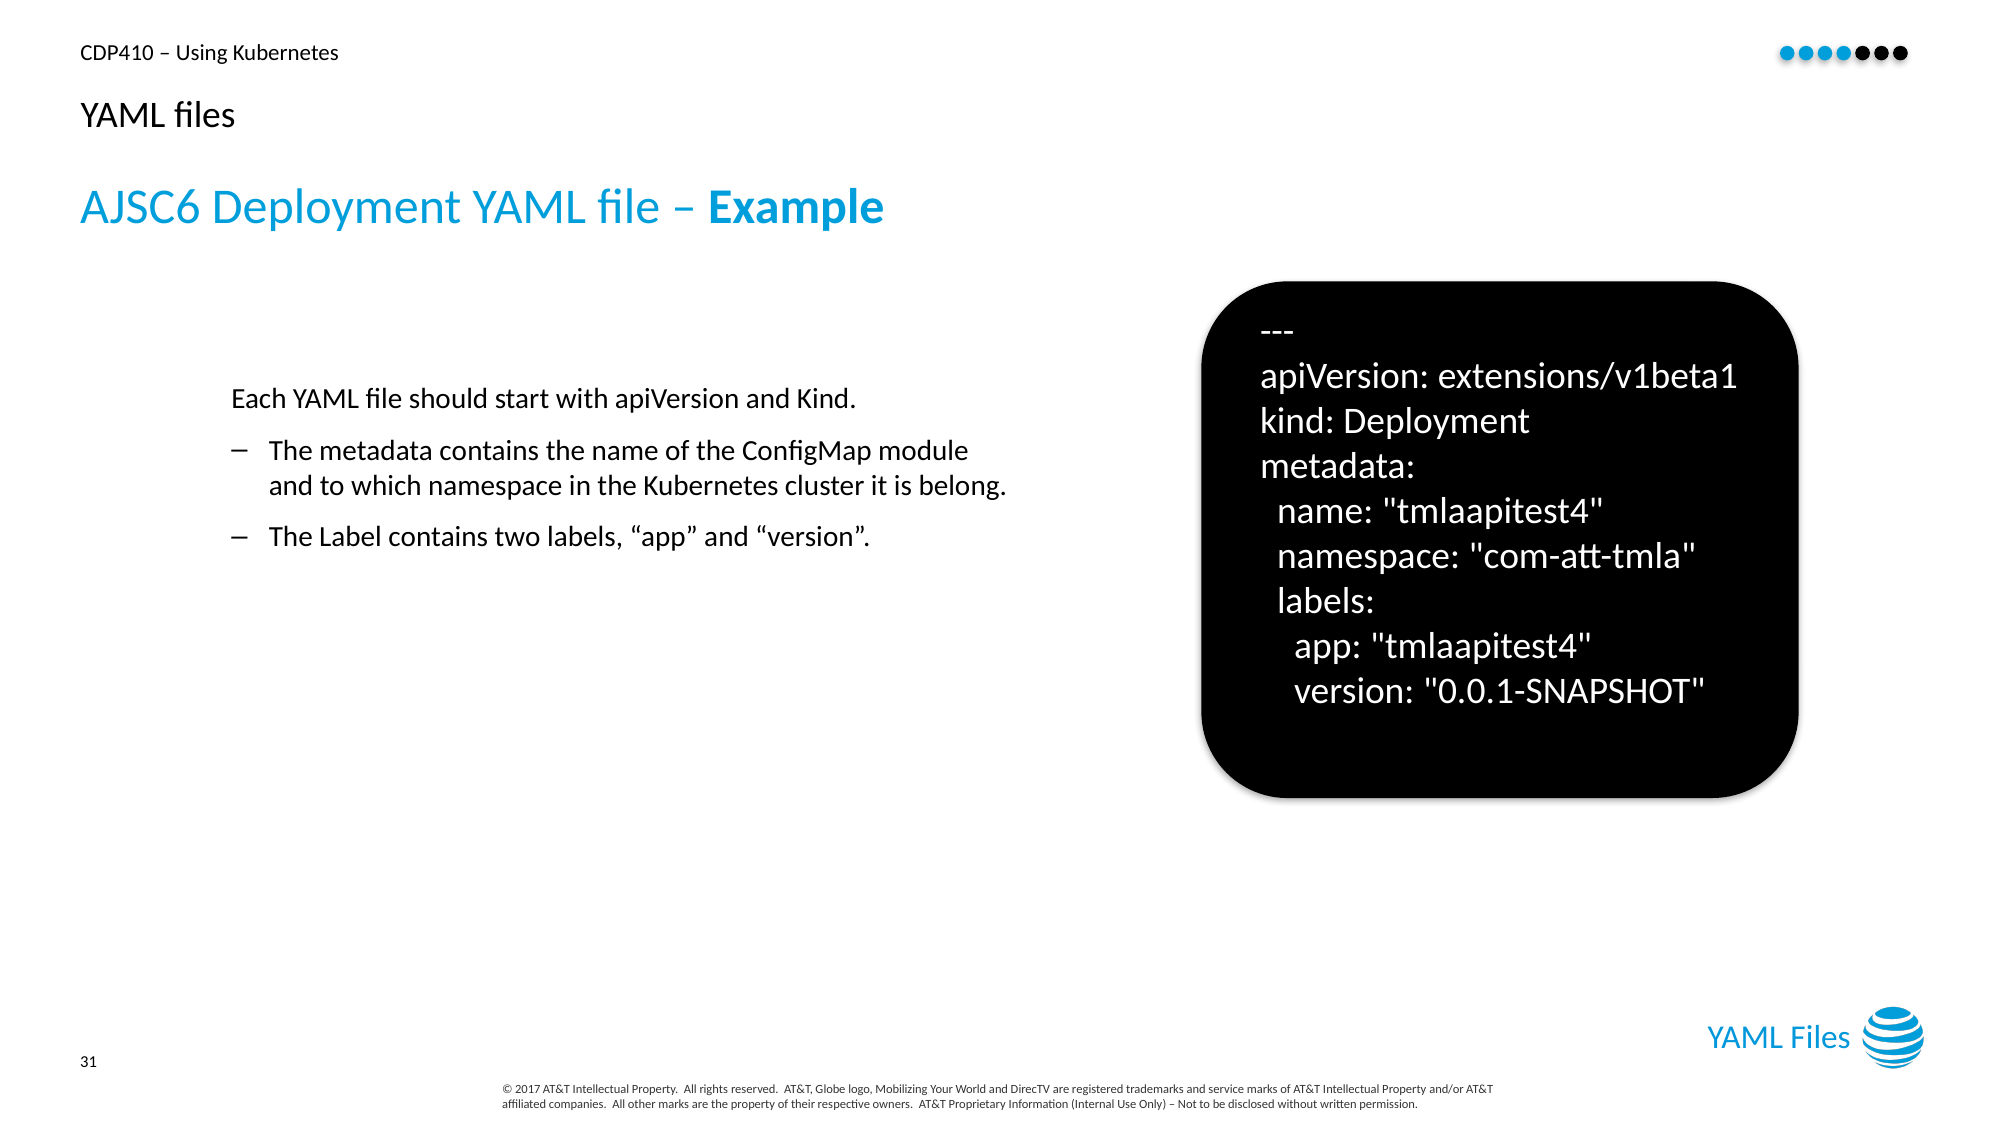

# YAML files
AJSC6 Deployment YAML file – Example

Each YAML file should start with apiVersion and Kind.
The metadata contains the name of the ConfigMap module and to which namespace in the Kubernetes cluster it is belong.
The Label contains two labels, “app” and “version”.

---
apiVersion: extensions/v1beta1
kind: Deployment
metadata:
  name: "tmlaapitest4"
  namespace: "com-att-tmla"
  labels:
    app: "tmlaapitest4"
    version: "0.0.1-SNAPSHOT"

YAML Files
31